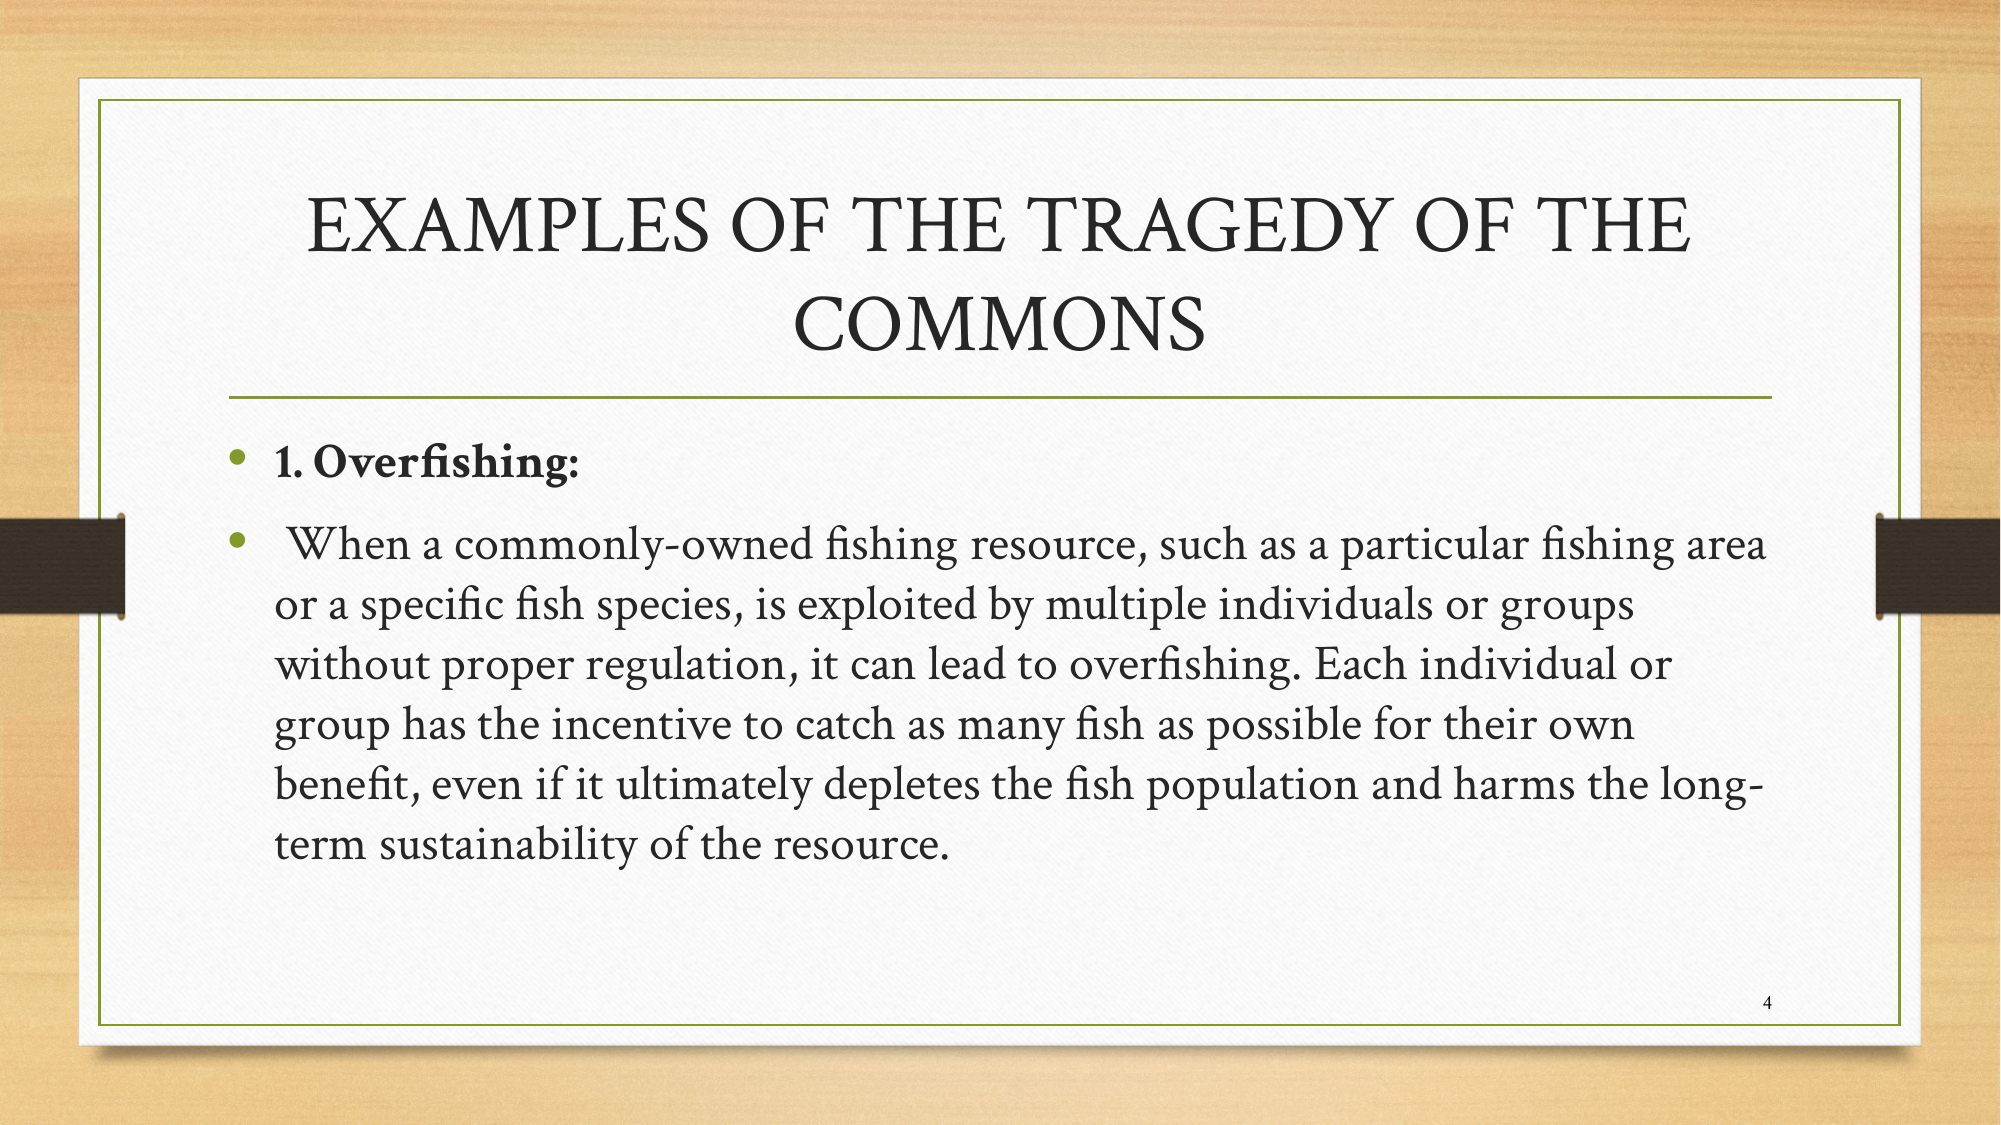

# EXAMPLES OF THE TRAGEDY OF THE COMMONS
1. Overfishing:
 When a commonly-owned fishing resource, such as a particular fishing area or a specific fish species, is exploited by multiple individuals or groups without proper regulation, it can lead to overfishing. Each individual or group has the incentive to catch as many fish as possible for their own benefit, even if it ultimately depletes the fish population and harms the long-term sustainability of the resource.
4